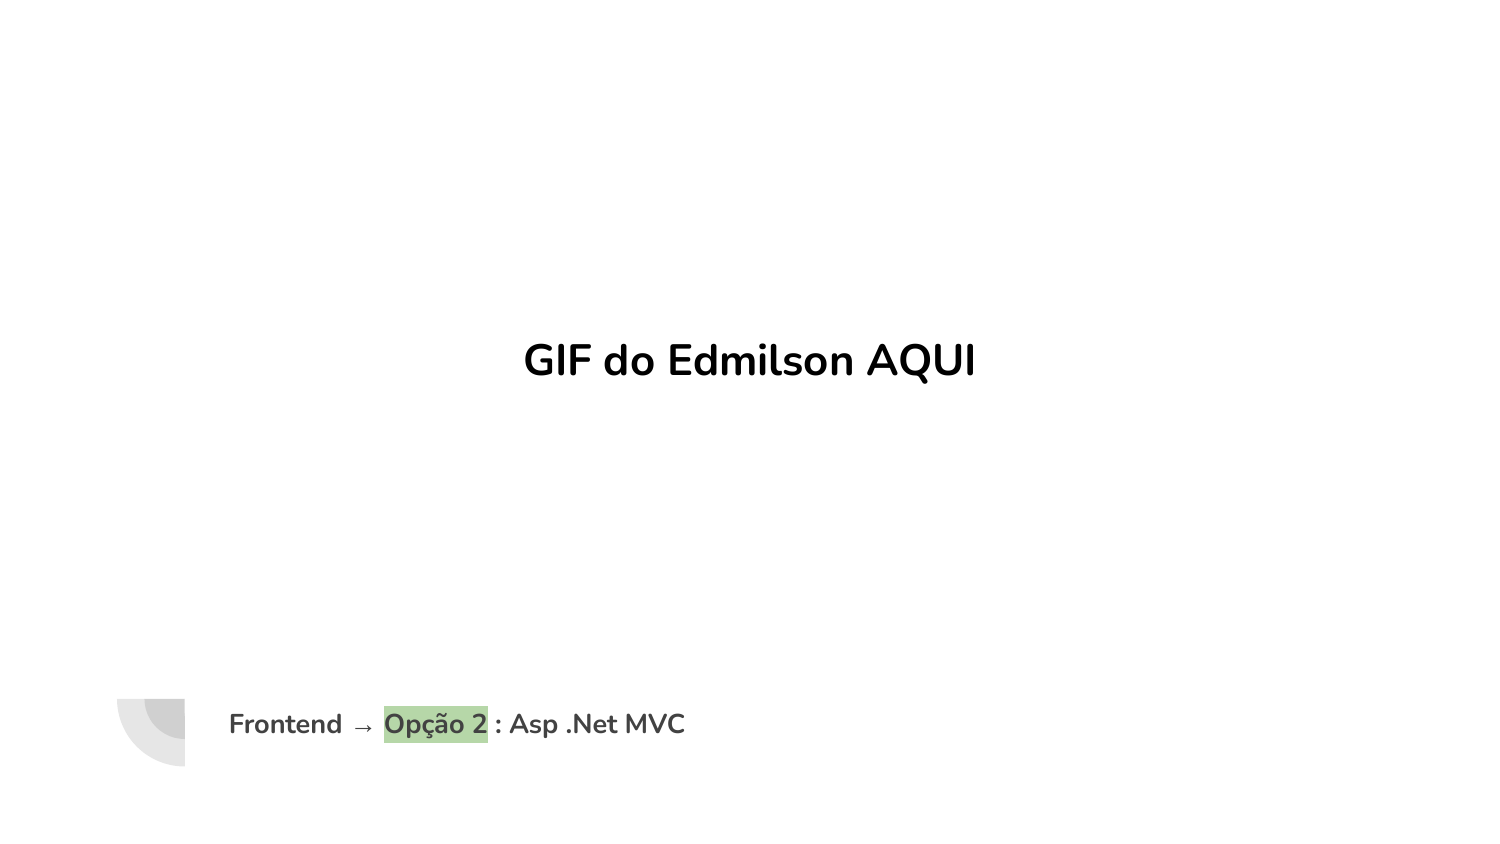

GIF do Edmilson AQUI
Frontend → Opção 2 : Asp .Net MVC